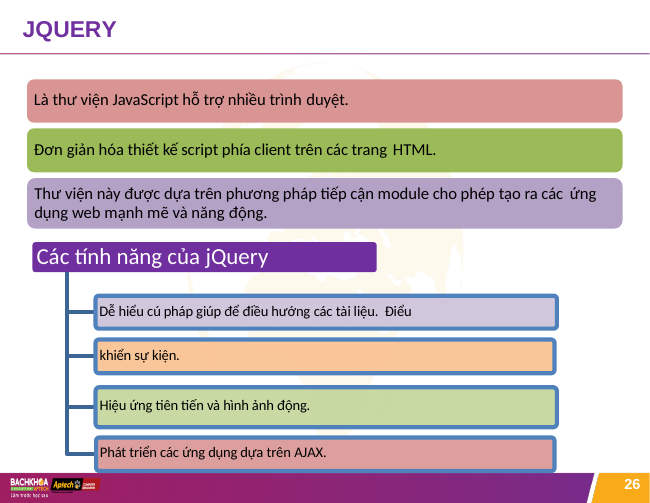

# JQUERY

Là thư viện JavaScript hỗ trợ nhiều trình duyệt.

Đơn giản hóa thiết kế script phía client trên các trang HTML.

Thư viện này được dựa trên phương pháp tiếp cận module cho phép tạo ra các ứng
dụng web mạnh mẽ và năng động.

Các tính năng của jQuery
Dễ hiểu cú pháp giúp để điều hướng các tài liệu.  Điểu khiển sự kiện.

Hiệu ứng tiên tiến và hình ảnh động.

Phát triển các ứng dụng dựa trên AJAX.

26